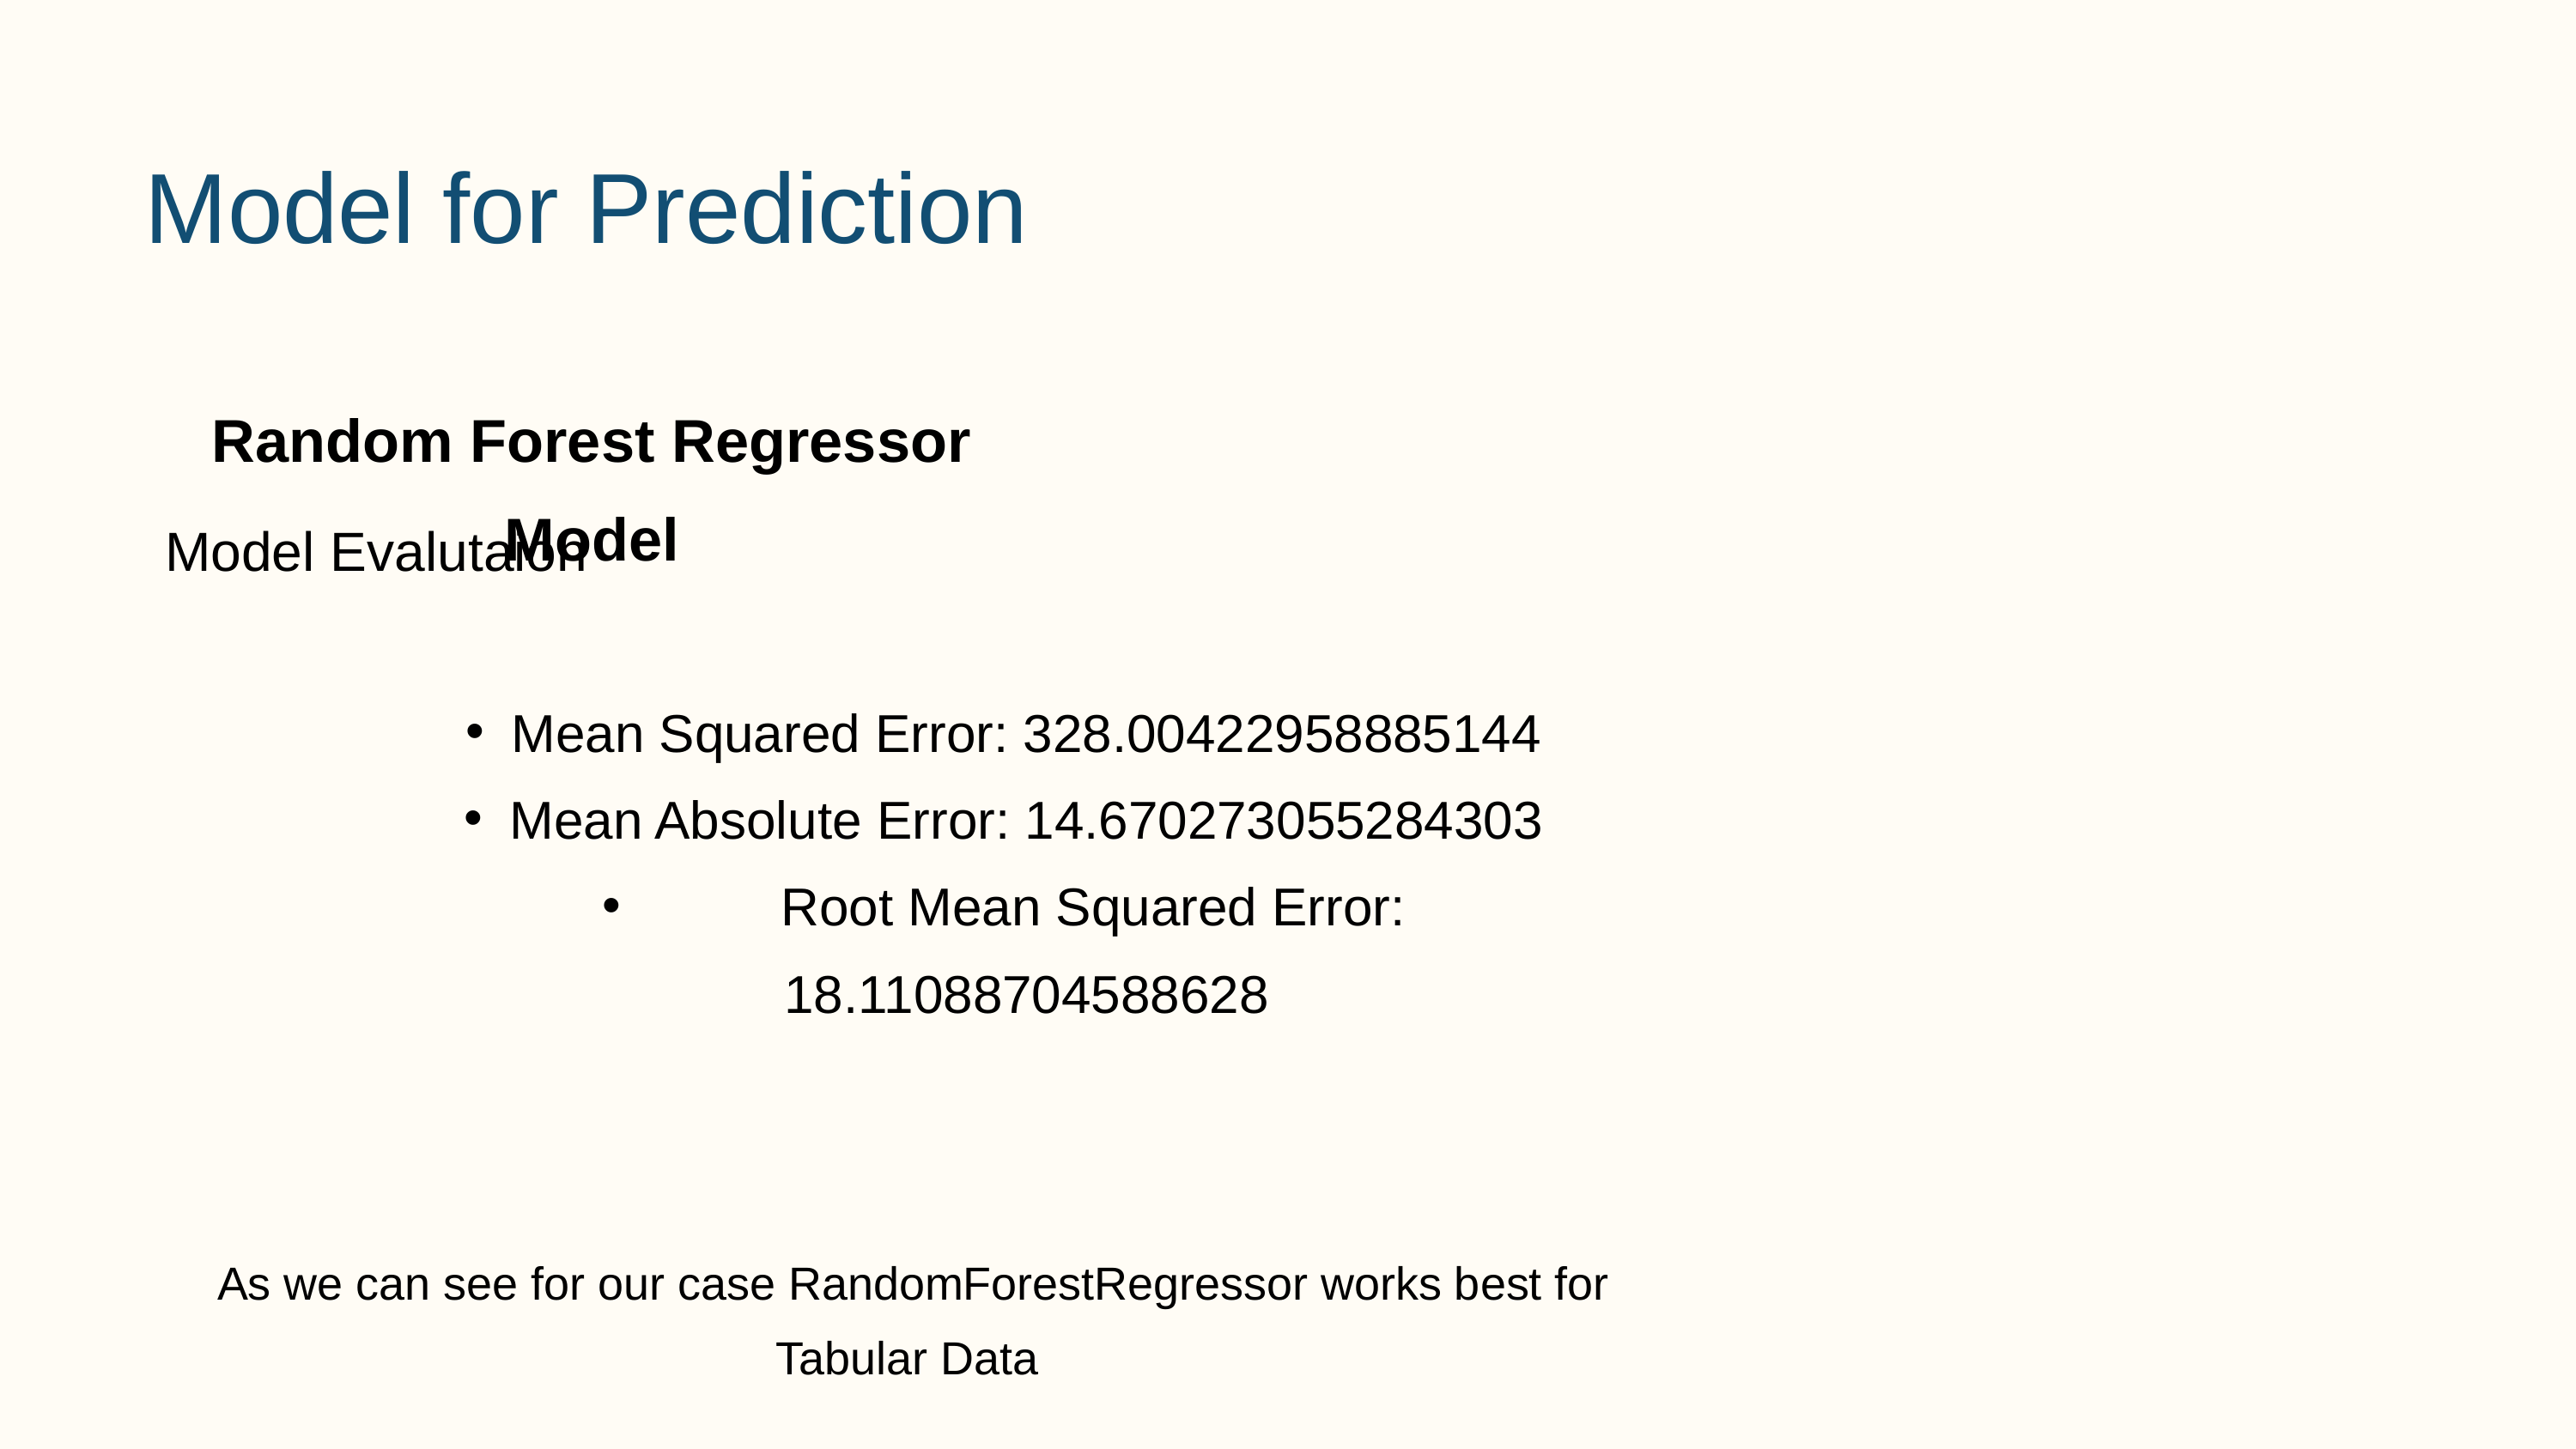

Model for Prediction
Random Forest Regressor Model
Model Evalutaion
Mean Squared Error: 328.00422958885144
Mean Absolute Error: 14.670273055284303
         Root Mean Squared Error: 18.11088704588628

As we can see for our case RandomForestRegressor works best for Tabular Data